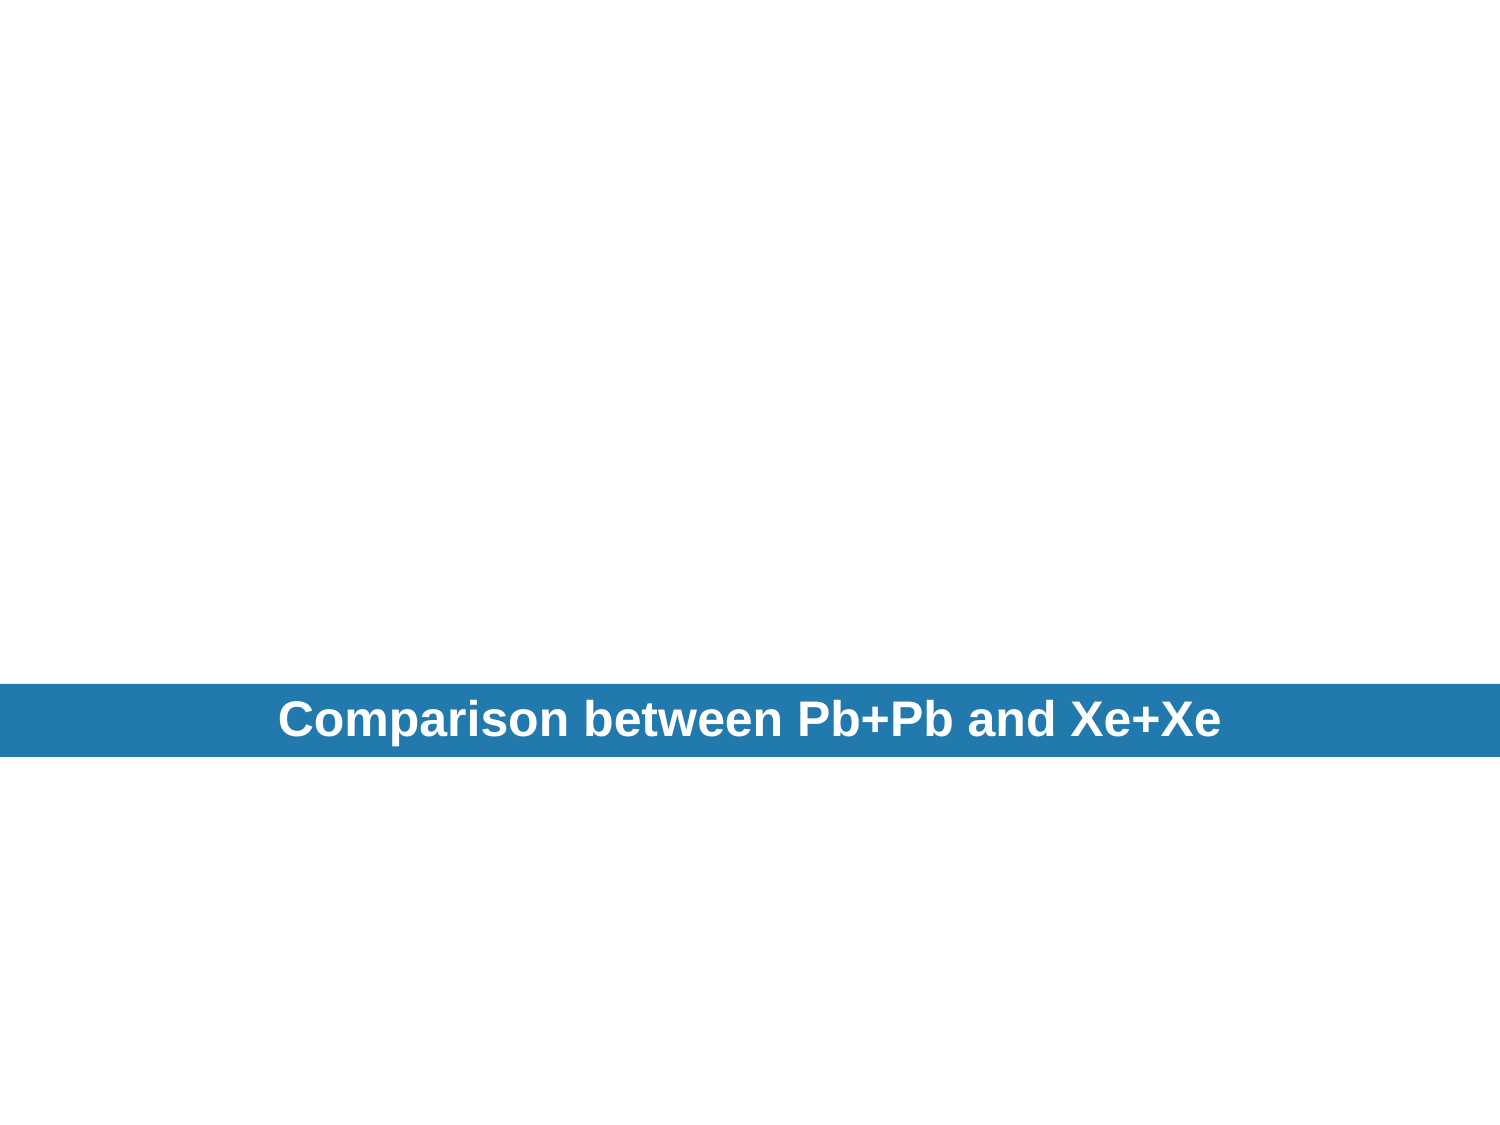

70
# Comparison between Pb+Pb and Xe+Xe